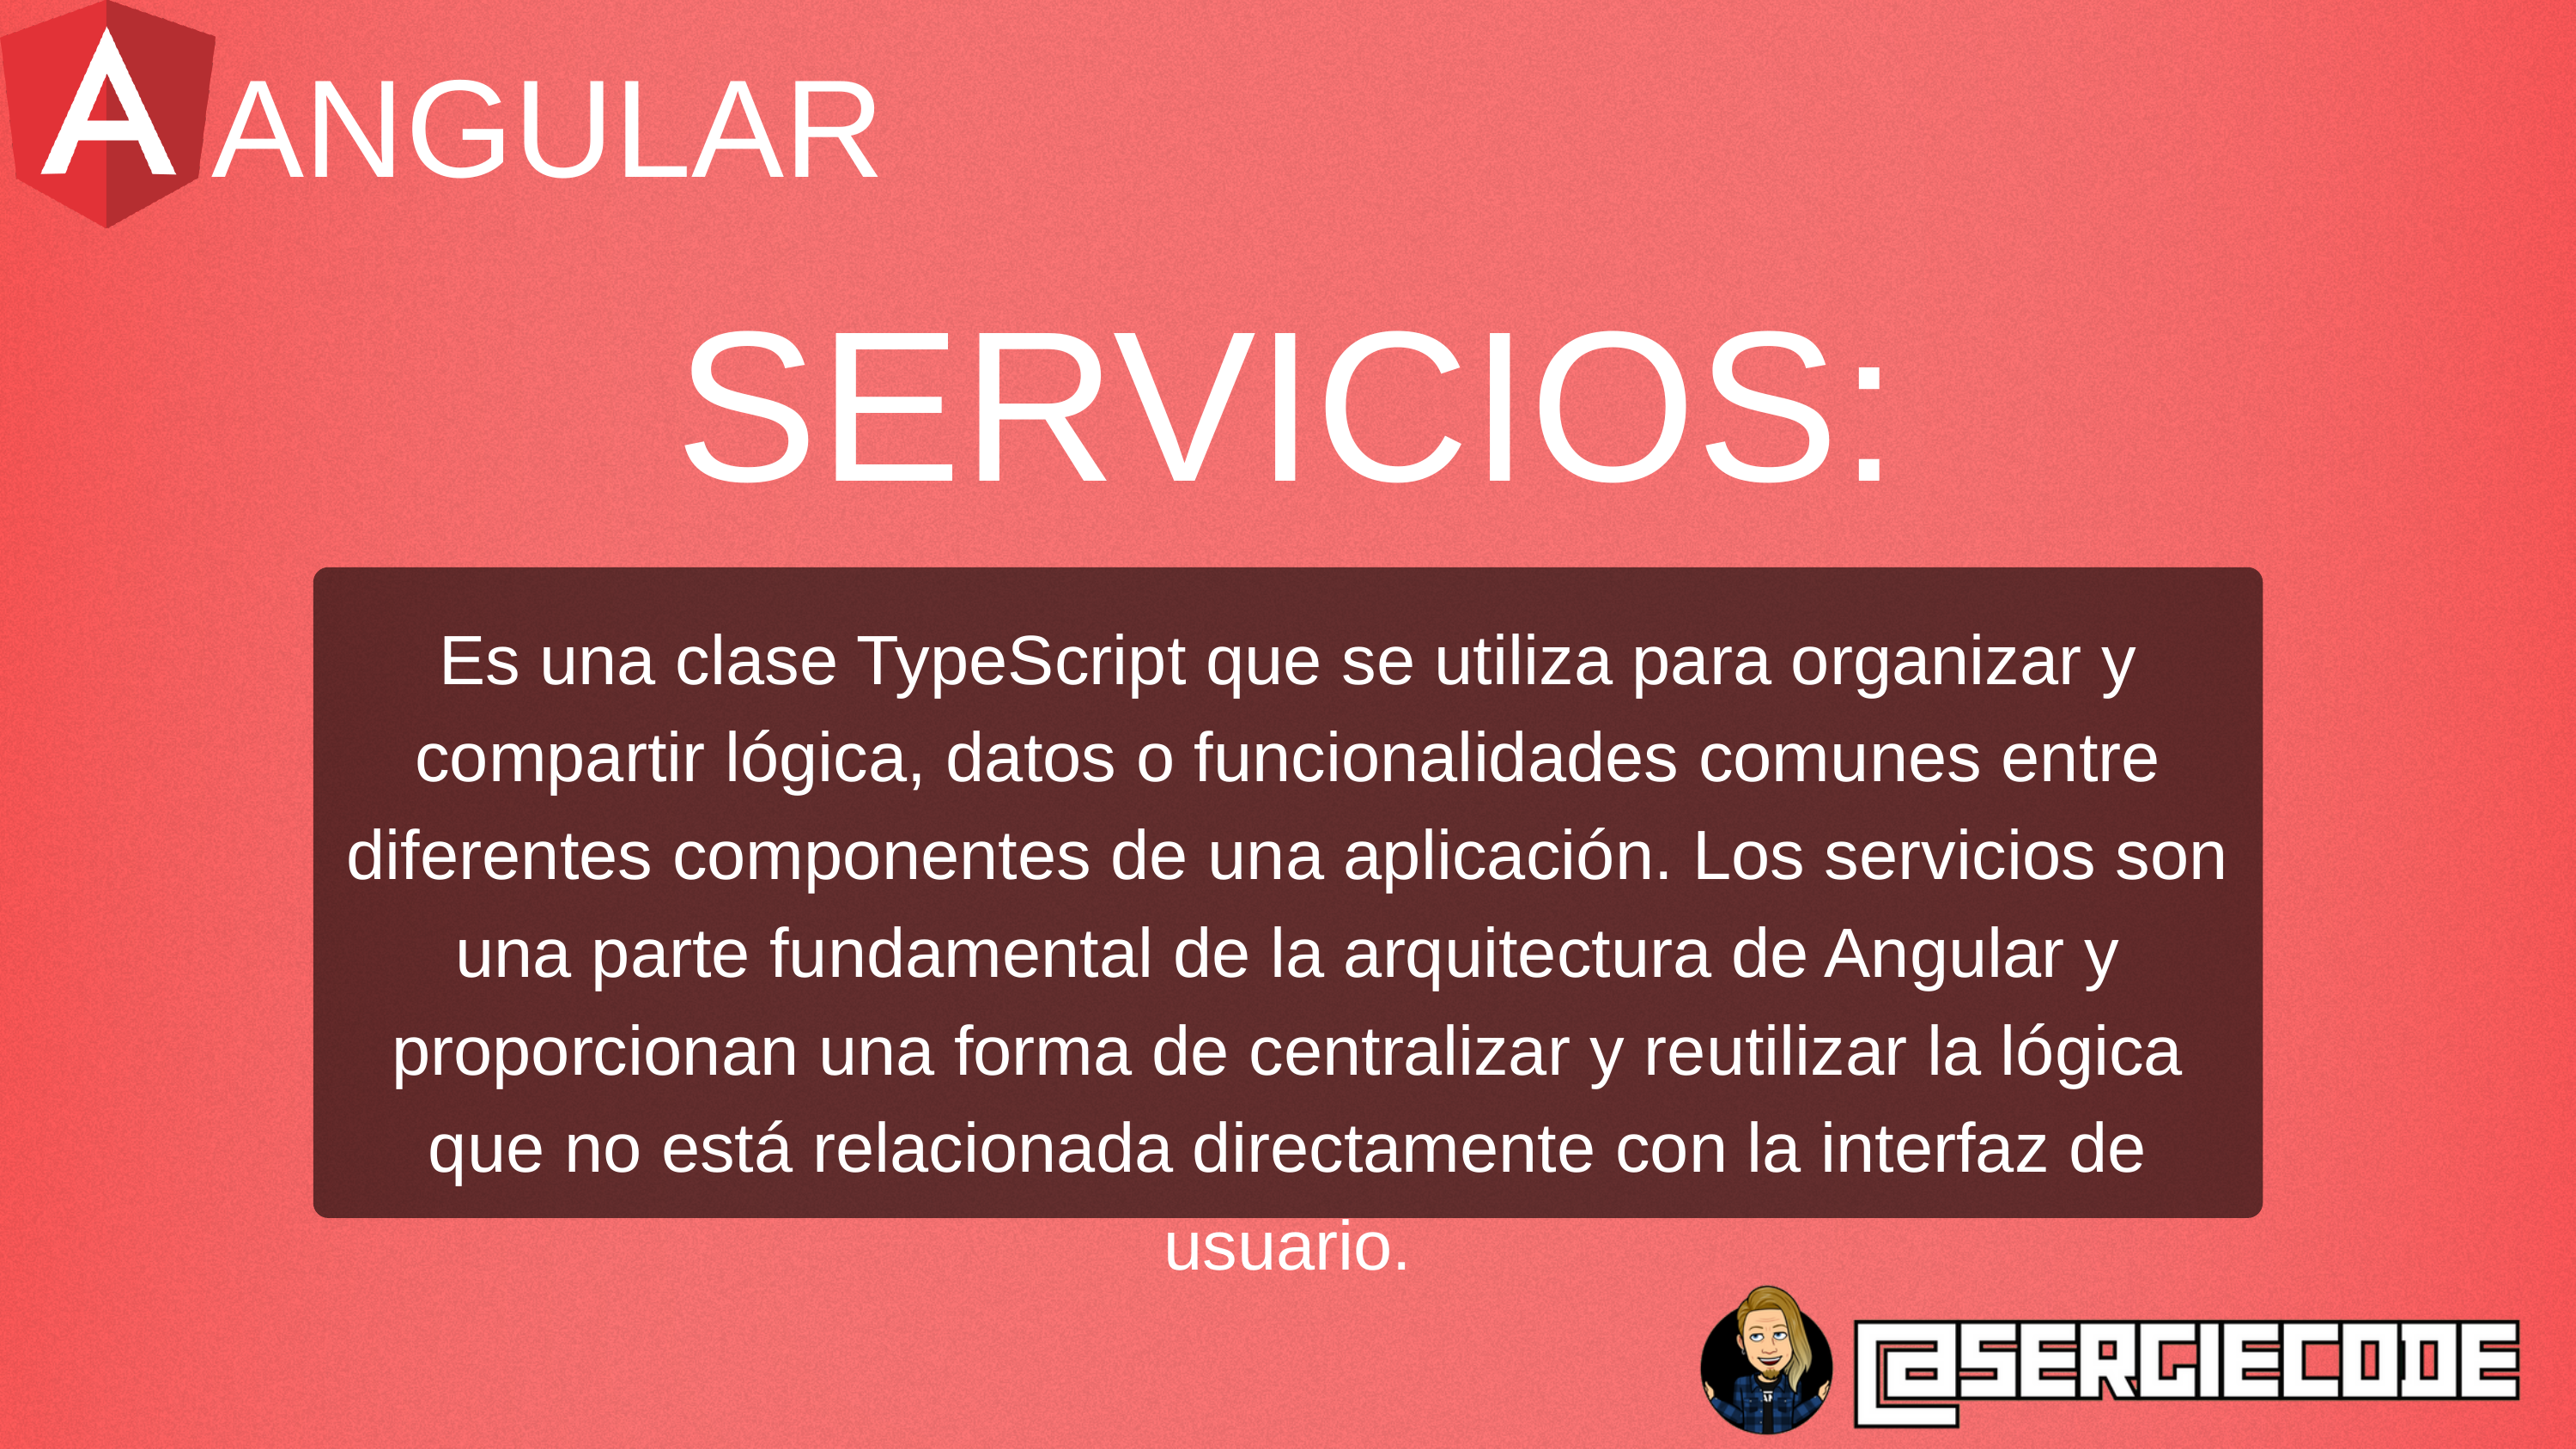

ANGULAR
SERVICIOS:

Es una clase TypeScript que se utiliza para organizar y compartir lógica, datos o funcionalidades comunes entre diferentes componentes de una aplicación. Los servicios son una parte fundamental de la arquitectura de Angular y proporcionan una forma de centralizar y reutilizar la lógica que no está relacionada directamente con la interfaz de usuario.